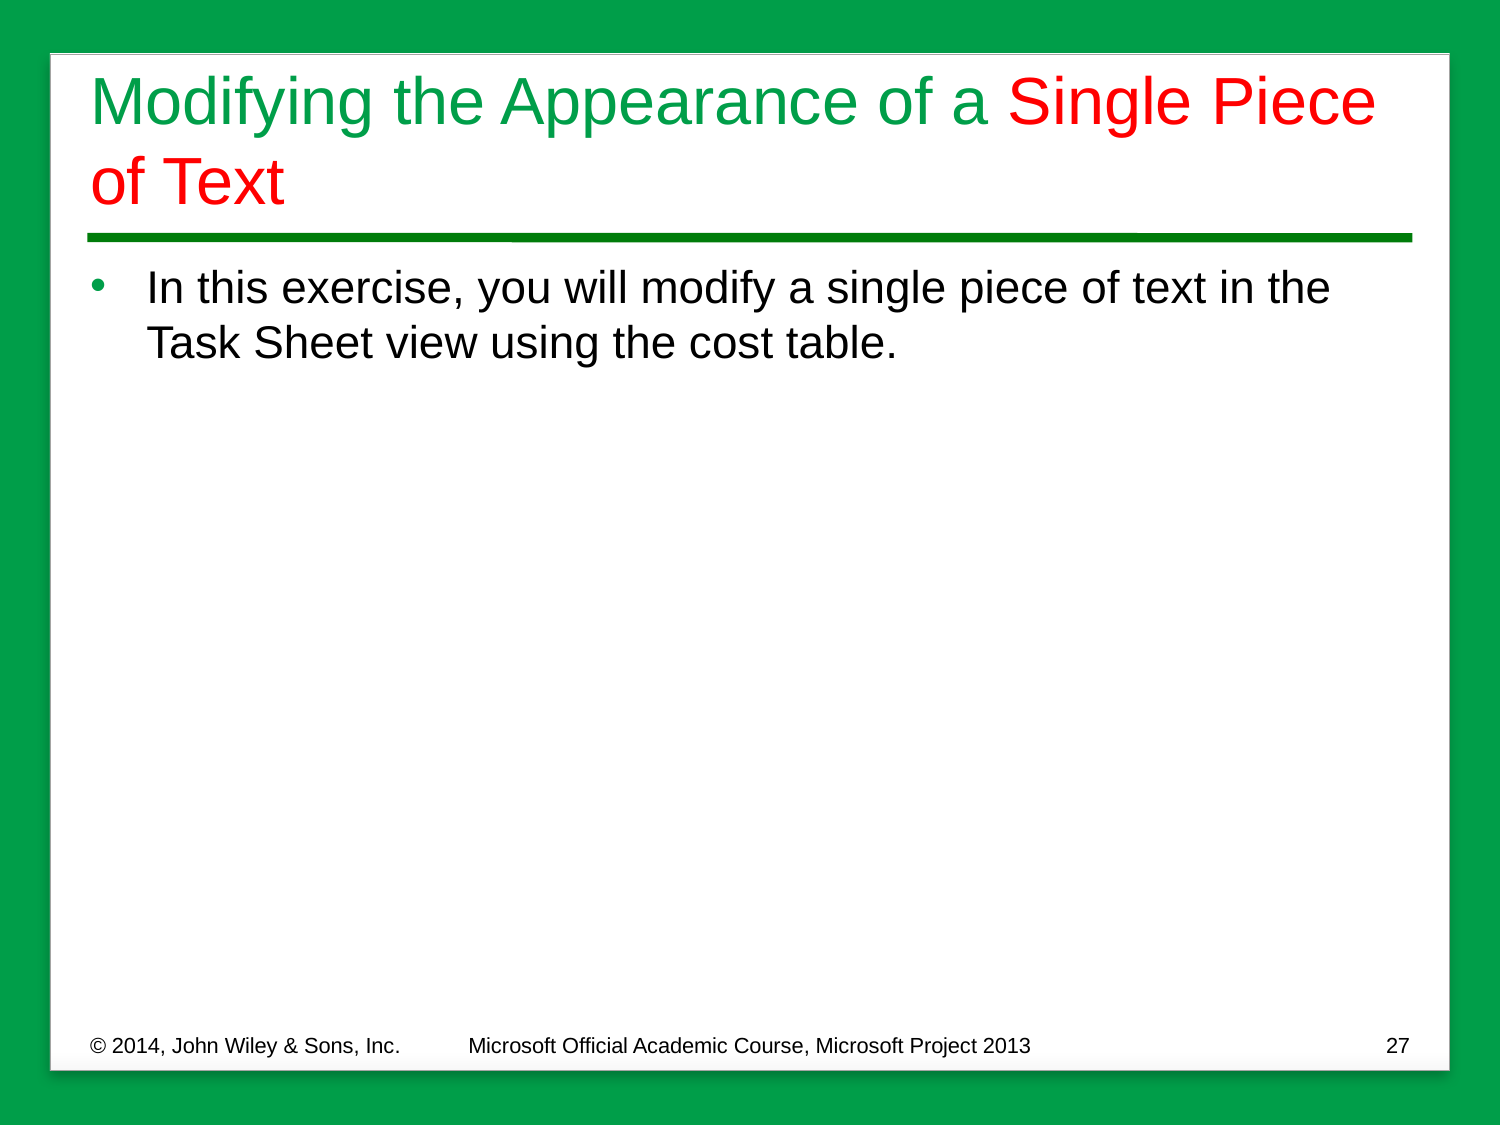

# Modifying the Appearance of a Single Piece of Text
In this exercise, you will modify a single piece of text in the Task Sheet view using the cost table.
© 2014, John Wiley & Sons, Inc.
Microsoft Official Academic Course, Microsoft Project 2013
27